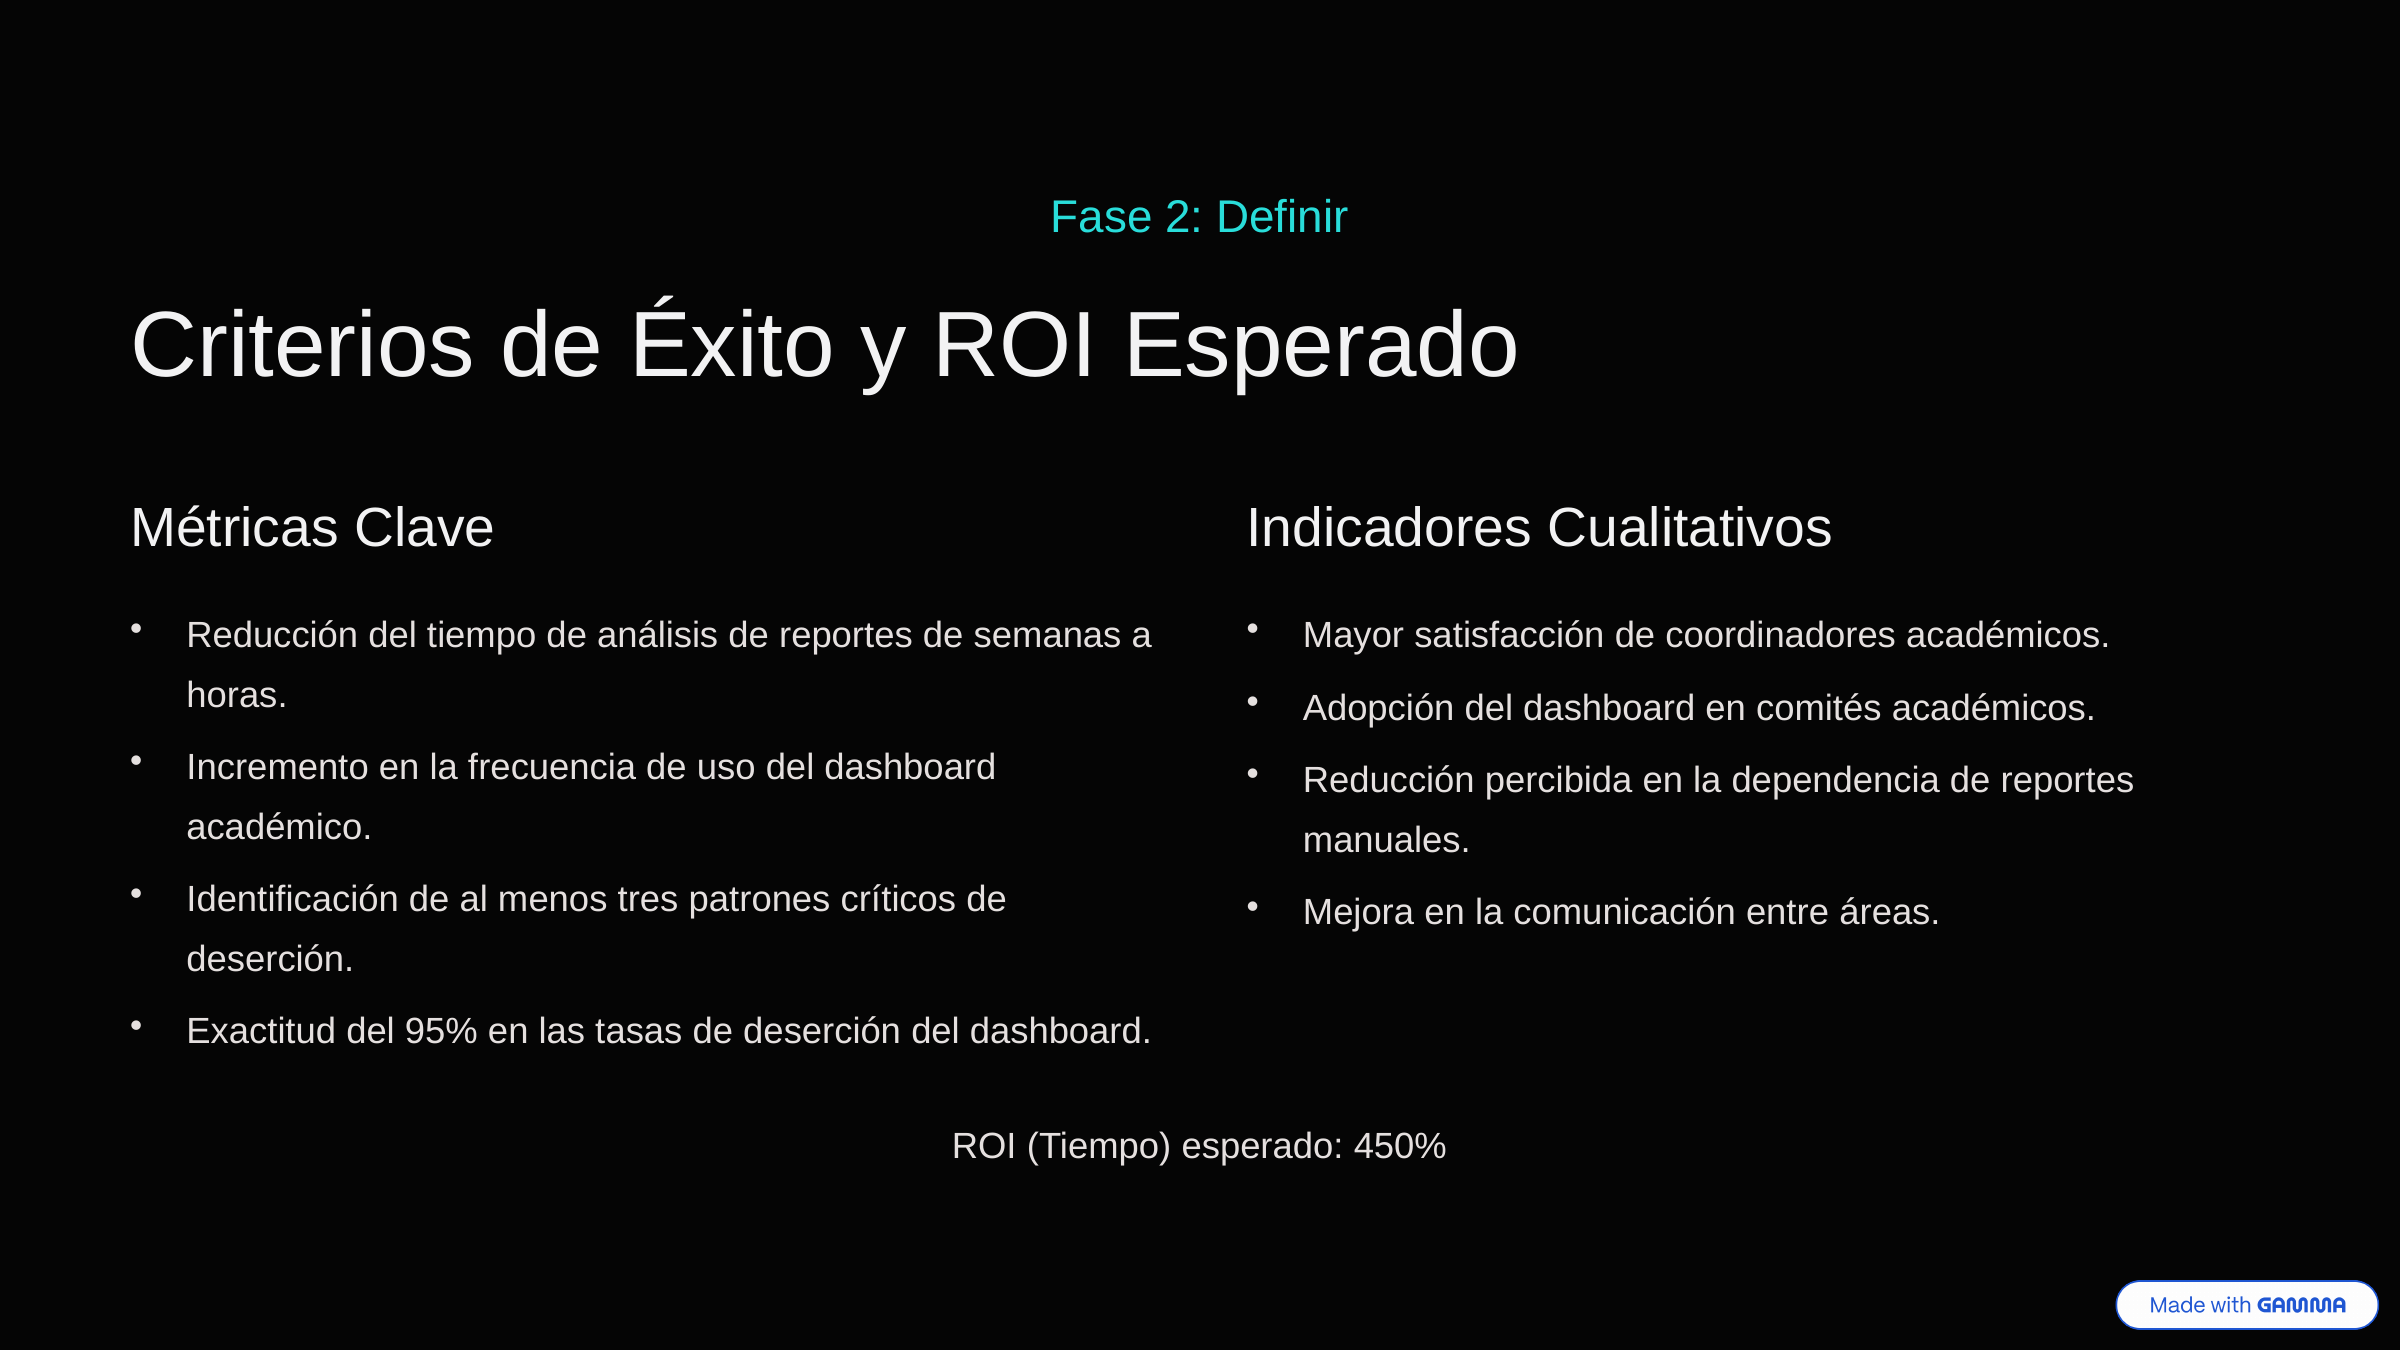

Fase 2: Definir
Criterios de Éxito y ROI Esperado
Métricas Clave
Indicadores Cualitativos
Reducción del tiempo de análisis de reportes de semanas a horas.
Mayor satisfacción de coordinadores académicos.
Adopción del dashboard en comités académicos.
Incremento en la frecuencia de uso del dashboard académico.
Reducción percibida en la dependencia de reportes manuales.
Identificación de al menos tres patrones críticos de deserción.
Mejora en la comunicación entre áreas.
Exactitud del 95% en las tasas de deserción del dashboard.
ROI (Tiempo) esperado: 450%